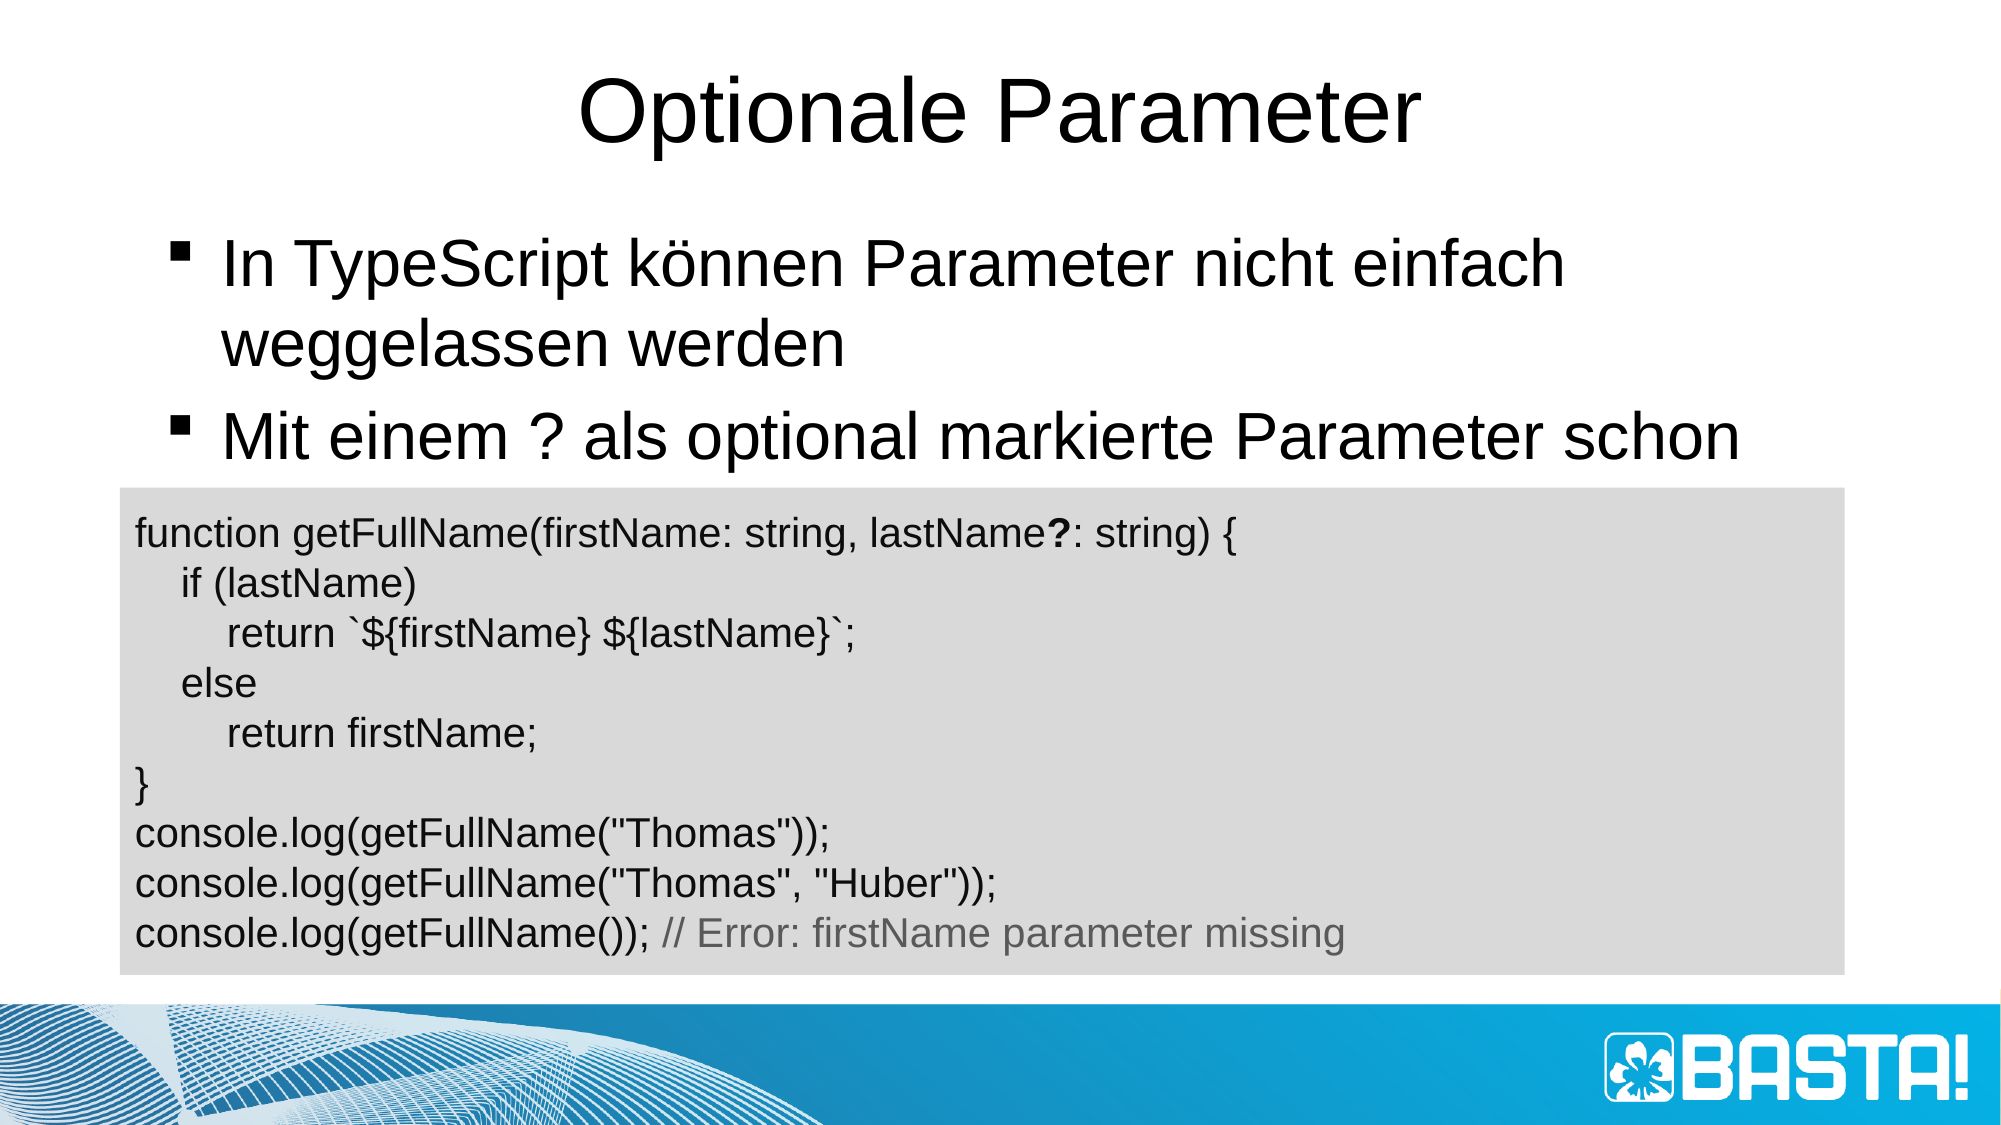

# Optionale Parameter
In TypeScript können Parameter nicht einfach weggelassen werden
Mit einem ? als optional markierte Parameter schon
function getFullName(firstName: string, lastName?: string) {
    if (lastName)
        return `${firstName} ${lastName}`;
    else
        return firstName;
}
console.log(getFullName("Thomas"));
console.log(getFullName("Thomas", "Huber"));
console.log(getFullName()); // Error: firstName parameter missing